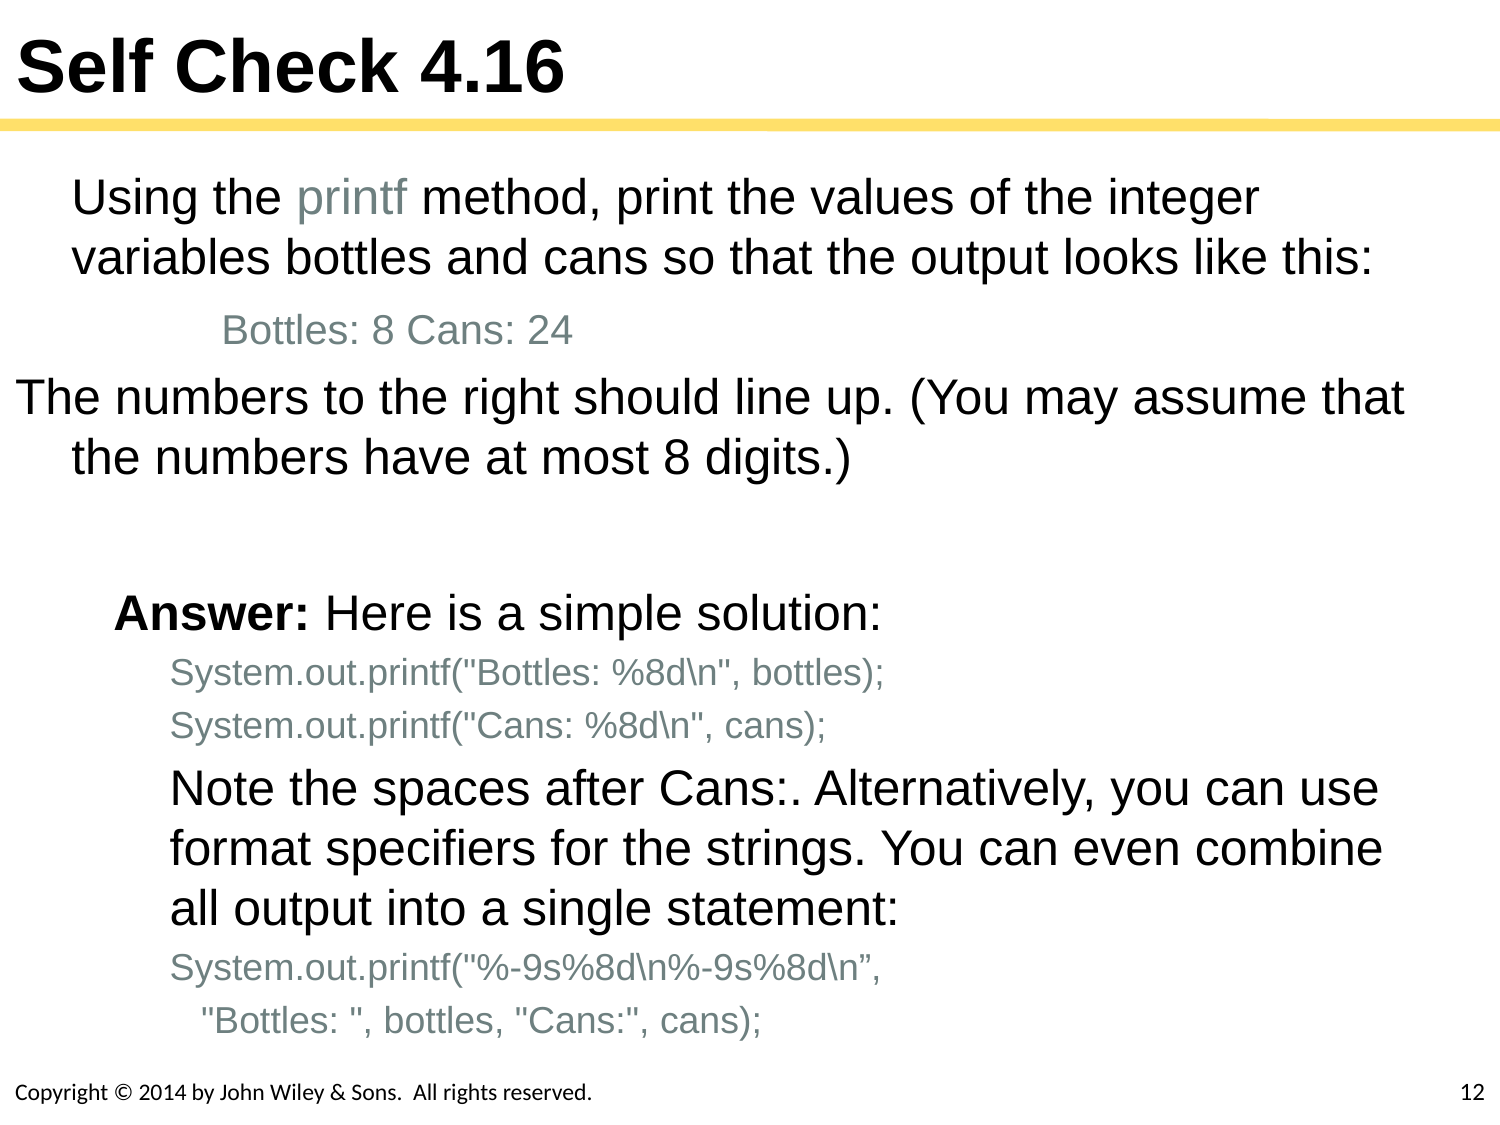

# Self Check 4.16
Using the printf method, print the values of the integer variables bottles and cans so that the output looks like this:
		Bottles: 8 Cans: 24
The numbers to the right should line up. (You may assume that the numbers have at most 8 digits.)
Answer: Here is a simple solution:
	System.out.printf("Bottles: %8d\n", bottles);
	System.out.printf("Cans: %8d\n", cans);
Note the spaces after Cans:. Alternatively, you can use format specifiers for the strings. You can even combine all output into a single statement:
	System.out.printf("%-9s%8d\n%-9s%8d\n”,
	   "Bottles: ", bottles, "Cans:", cans);